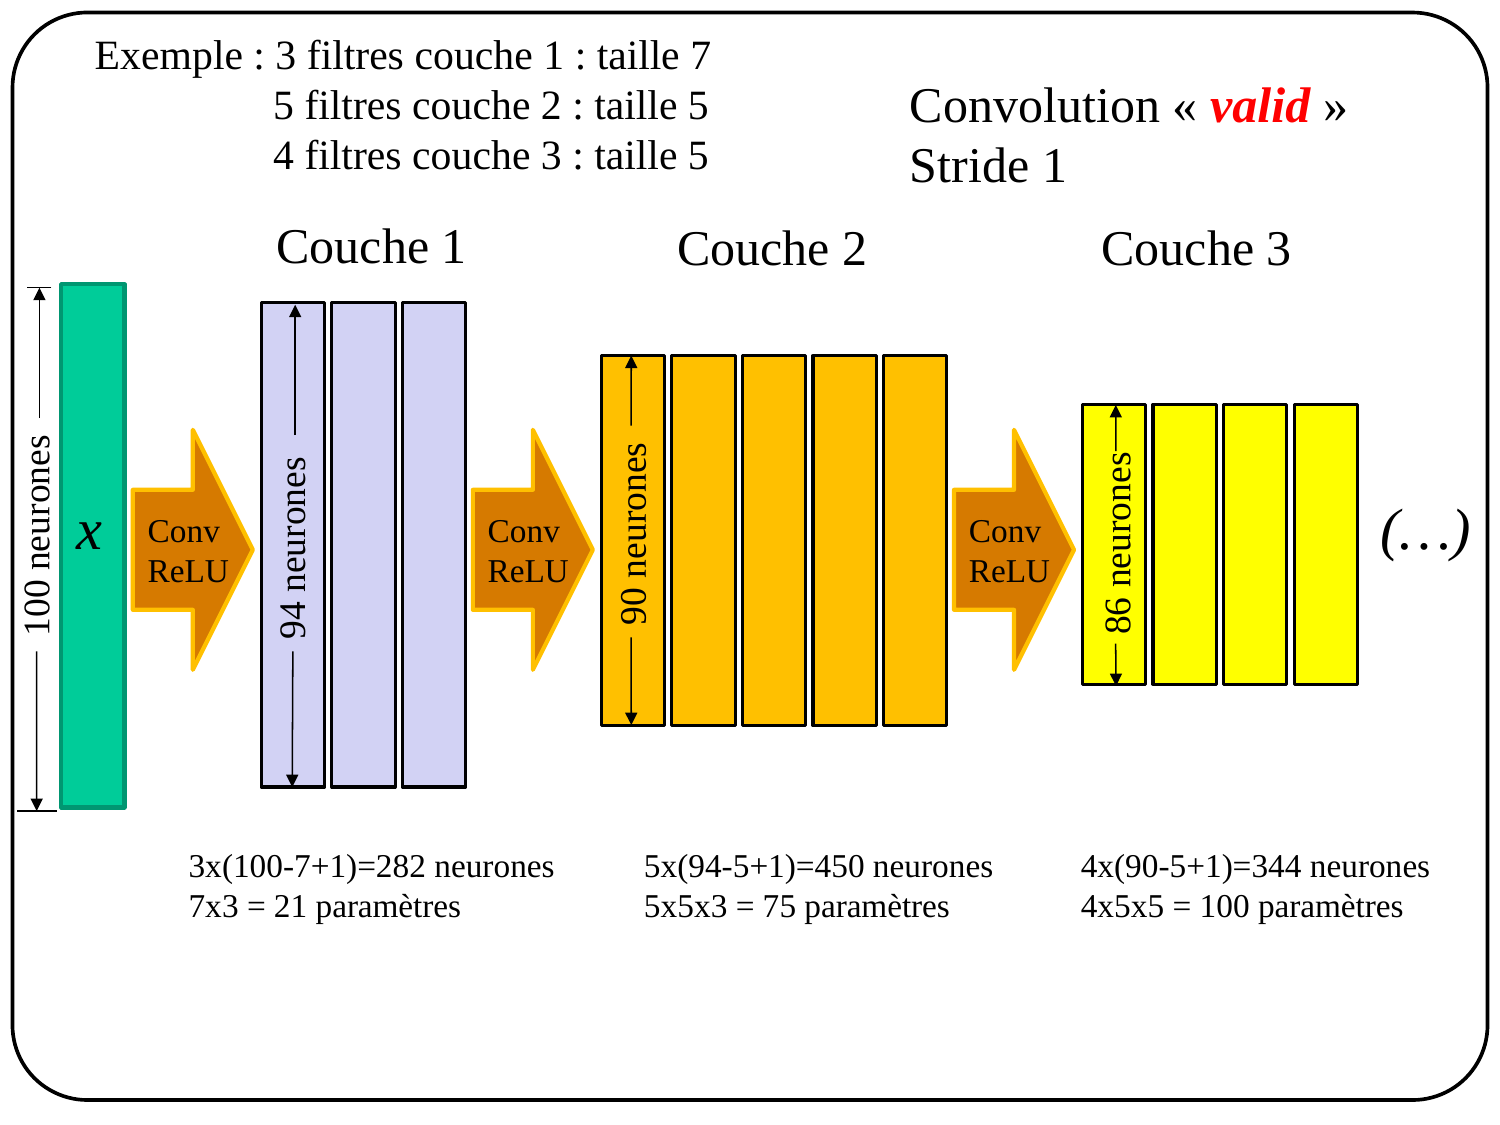

Exemple : 3 filtres couche 1 : taille 7
                 5 filtres couche 2 : taille 5
                 4 filtres couche 3 : taille 5
Convolution « valid »
Stride 1
Couche 1
Couche 2
Couche 3

Conv
ReLU

Conv
ReLU

Conv
ReLU
x
(…)
100 neurones
  90 neurones
86 neurones
 94 neurones
3x(100-7+1)=282 neurones
7x3 = 21 paramètres
5x(94-5+1)=450 neurones
5x5x3 = 75 paramètres
4x(90-5+1)=344 neurones
4x5x5 = 100 paramètres